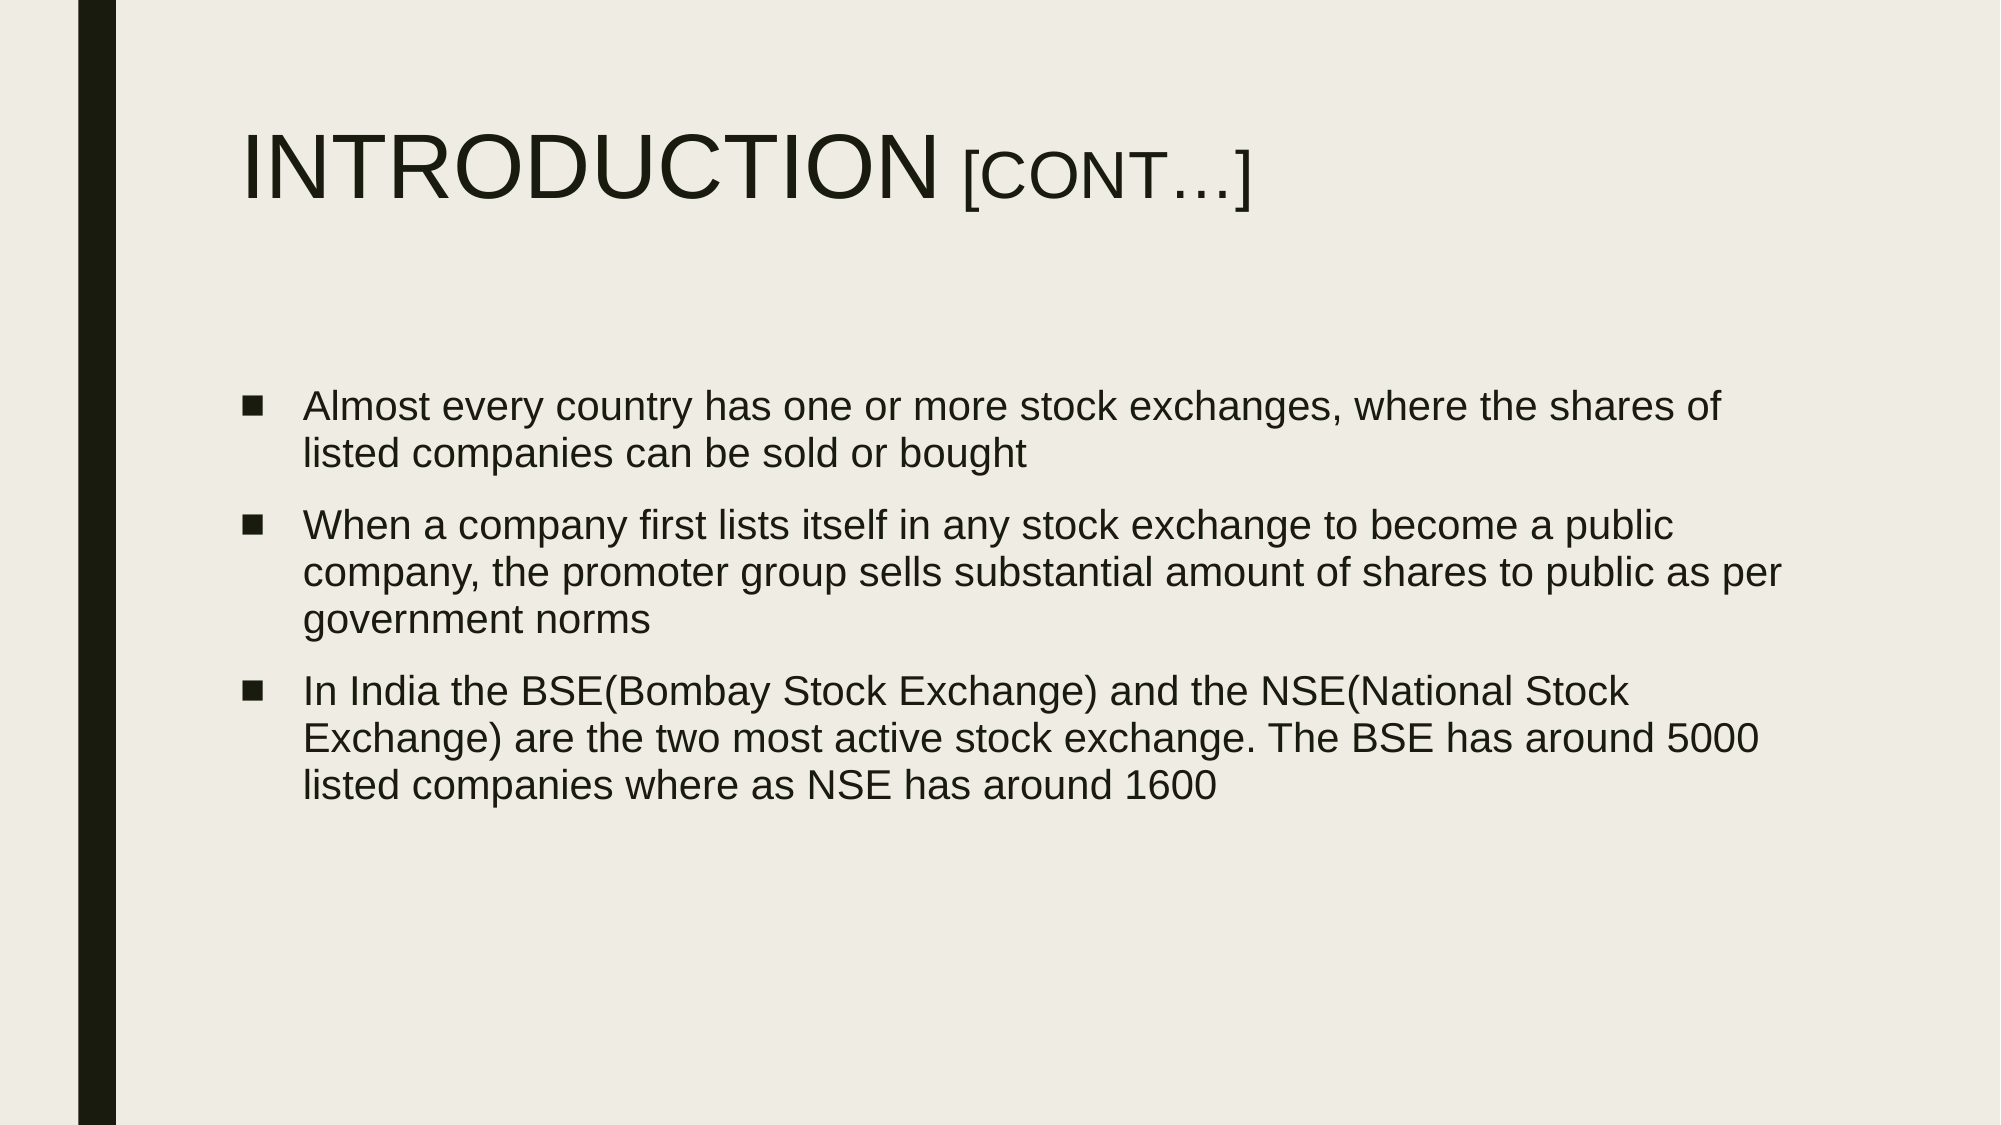

# INTRODUCTION [CONT…]
Almost every country has one or more stock exchanges, where the shares of listed companies can be sold or bought
When a company first lists itself in any stock exchange to become a public company, the promoter group sells substantial amount of shares to public as per government norms
In India the BSE(Bombay Stock Exchange) and the NSE(National Stock Exchange) are the two most active stock exchange. The BSE has around 5000 listed companies where as NSE has around 1600